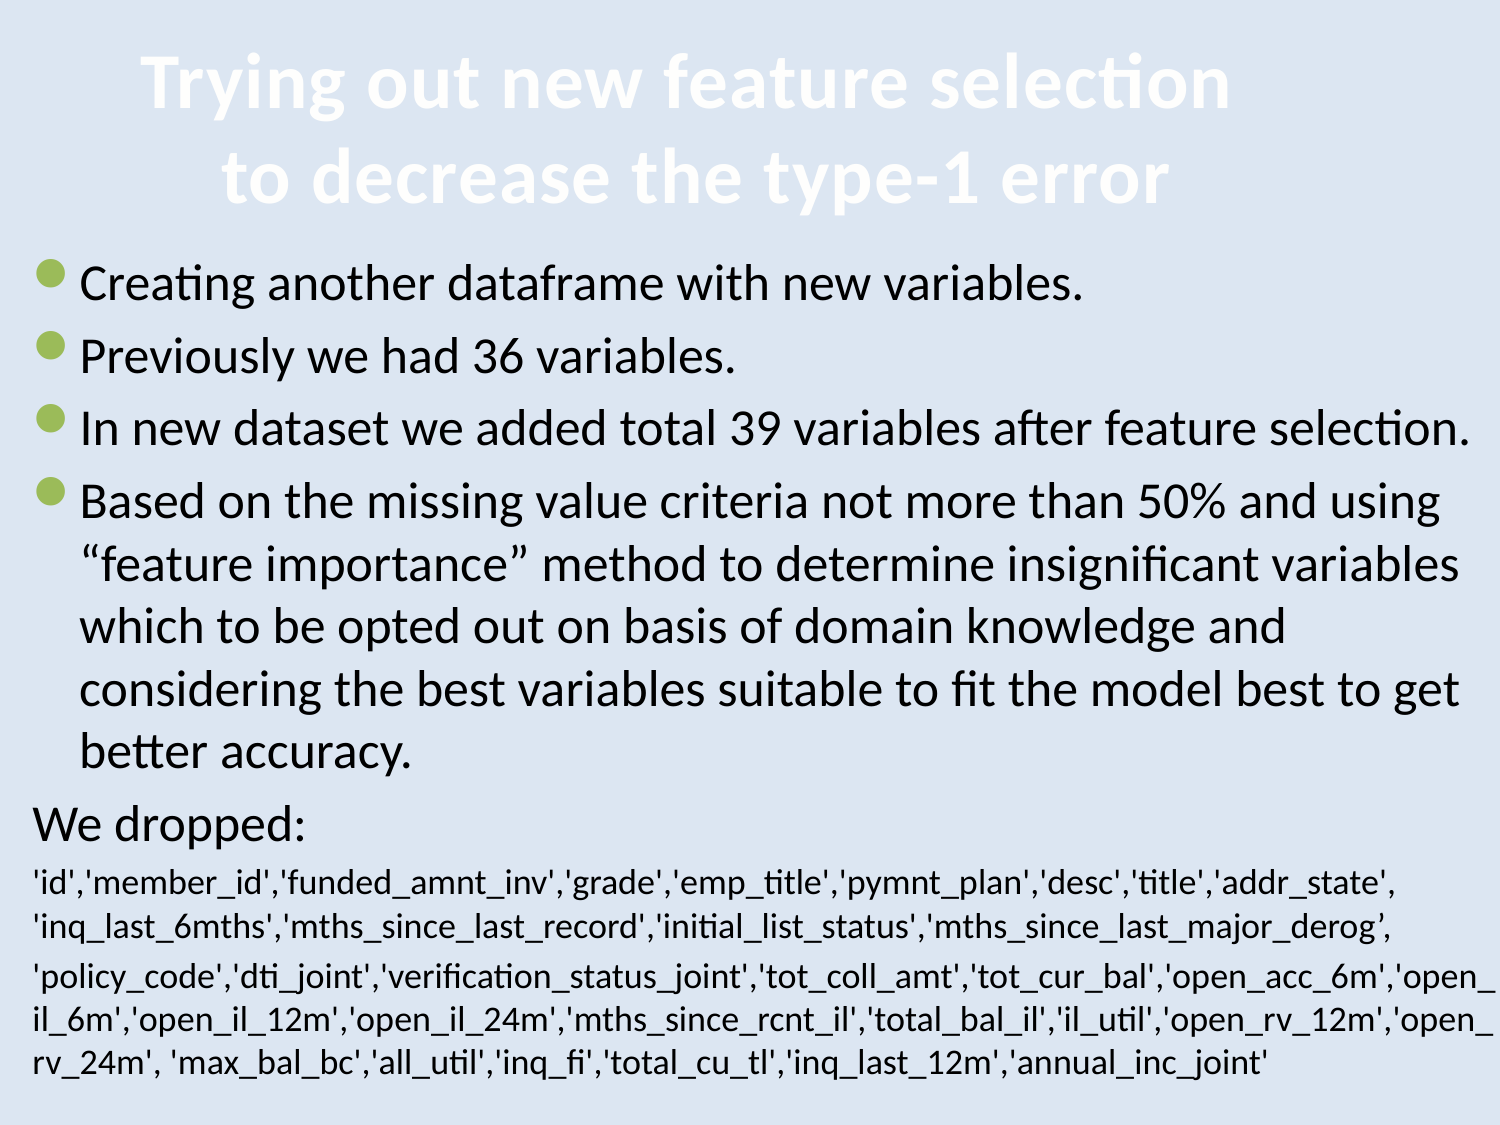

Trying out new feature selection
to decrease the type-1 error
Creating another dataframe with new variables.
Previously we had 36 variables.
In new dataset we added total 39 variables after feature selection.
Based on the missing value criteria not more than 50% and using “feature importance” method to determine insignificant variables which to be opted out on basis of domain knowledge and considering the best variables suitable to fit the model best to get better accuracy.
We dropped:
'id','member_id','funded_amnt_inv','grade','emp_title','pymnt_plan','desc','title','addr_state',            'inq_last_6mths','mths_since_last_record','initial_list_status','mths_since_last_major_derog’,
'policy_code','dti_joint','verification_status_joint','tot_coll_amt','tot_cur_bal','open_acc_6m','open_il_6m','open_il_12m','open_il_24m','mths_since_rcnt_il','total_bal_il','il_util','open_rv_12m','open_rv_24m', 'max_bal_bc','all_util','inq_fi','total_cu_tl','inq_last_12m','annual_inc_joint'